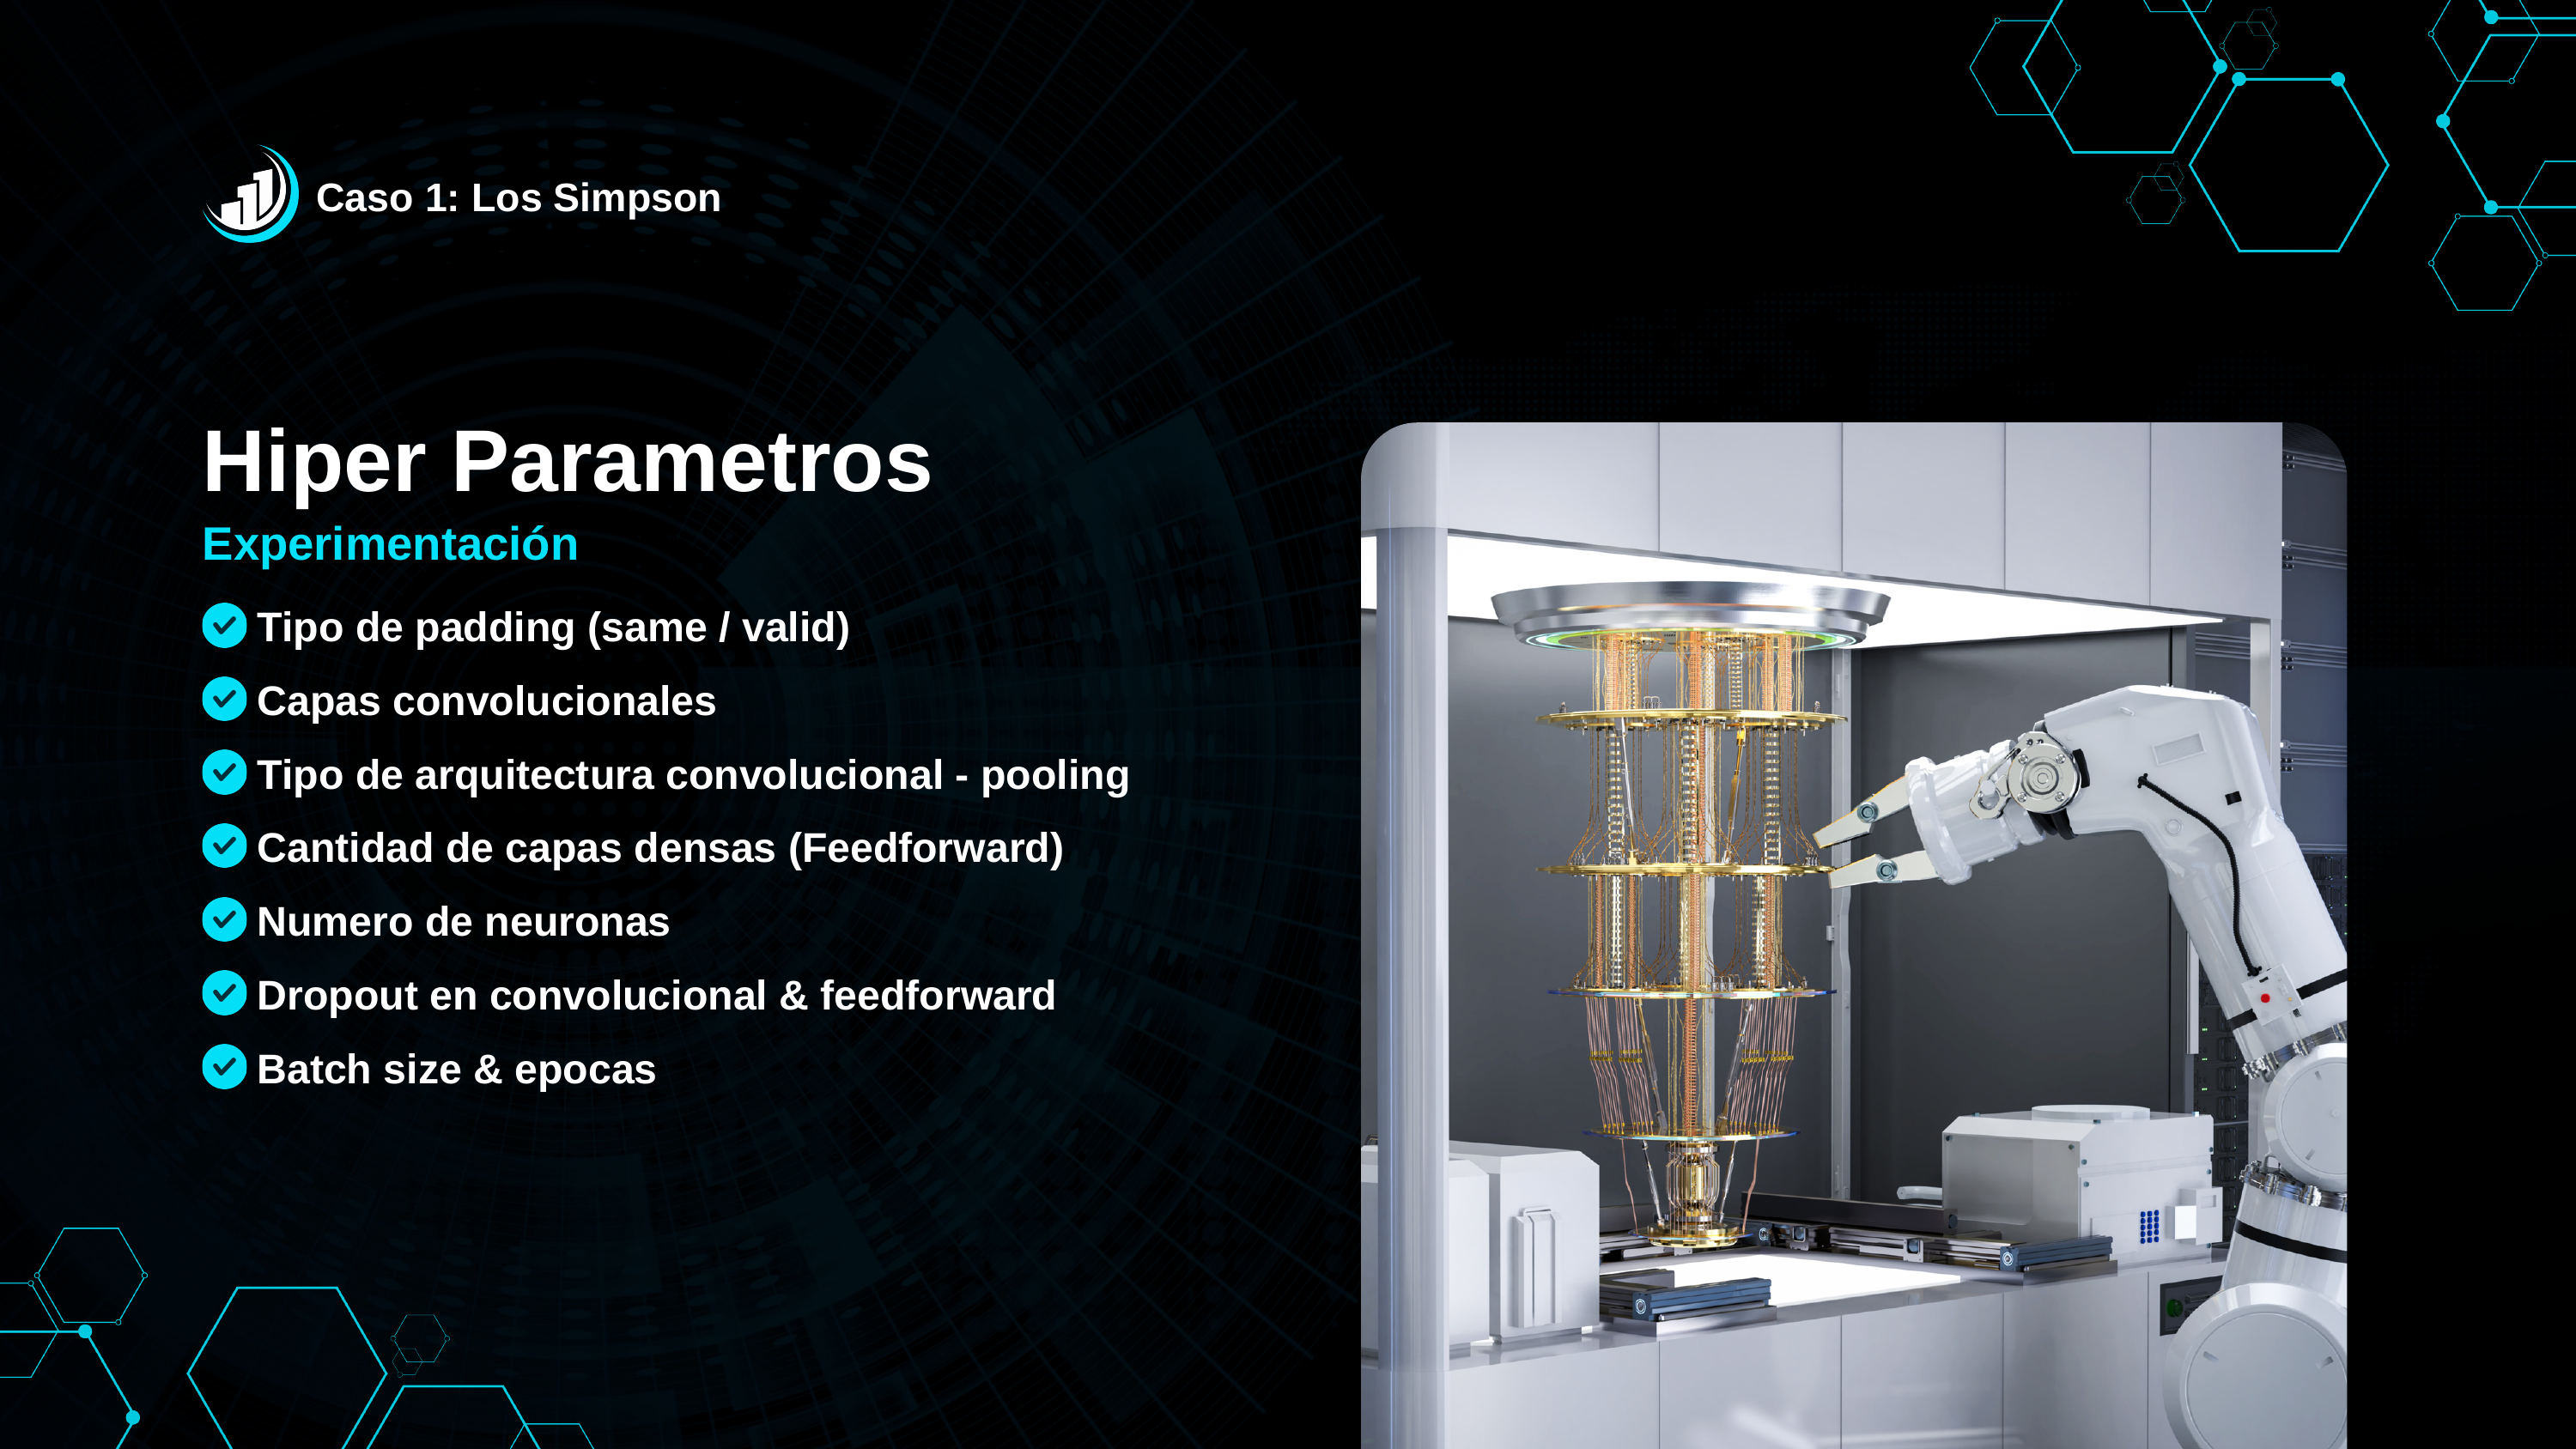

Caso 1: Los Simpson
Hiper Parametros

Experimentación
Tipo de padding (same / valid)

Capas convolucionales

Tipo de arquitectura convolucional - pooling

Cantidad de capas densas (Feedforward)

Numero de neuronas

Dropout en convolucional & feedforward

Batch size & epocas